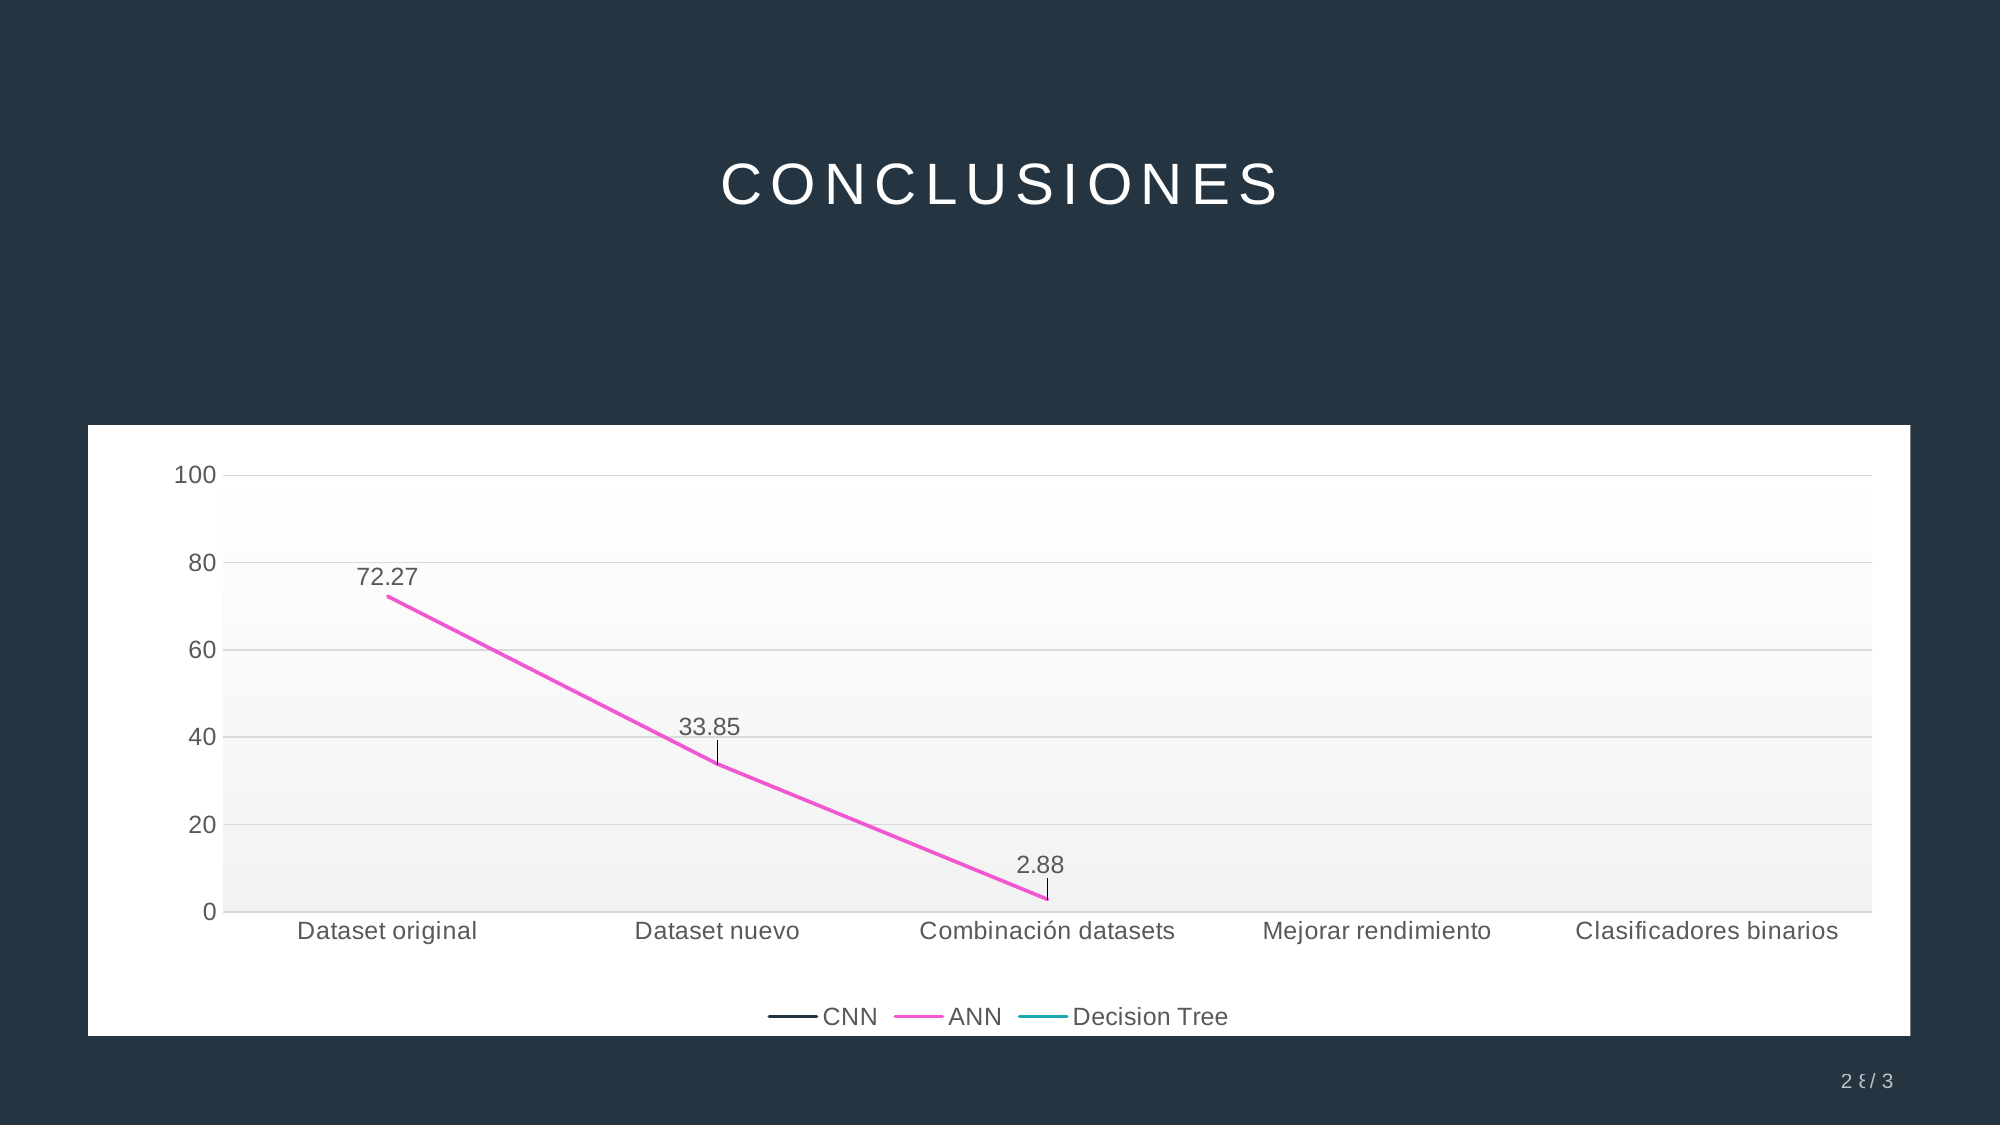

# CONCLUSIONES

### Chart

| Category | CNN | ANN | Decision Tree |
|---|---|---|---|
| Dataset original | None | 72.27 | None |
| Dataset nuevo | None | 33.85 | None |
| Combinación datasets | None | 2.88 | None |
| Mejorar rendimiento | None | None | None |
| Clasificadores binarios | None | None | None |
28/37